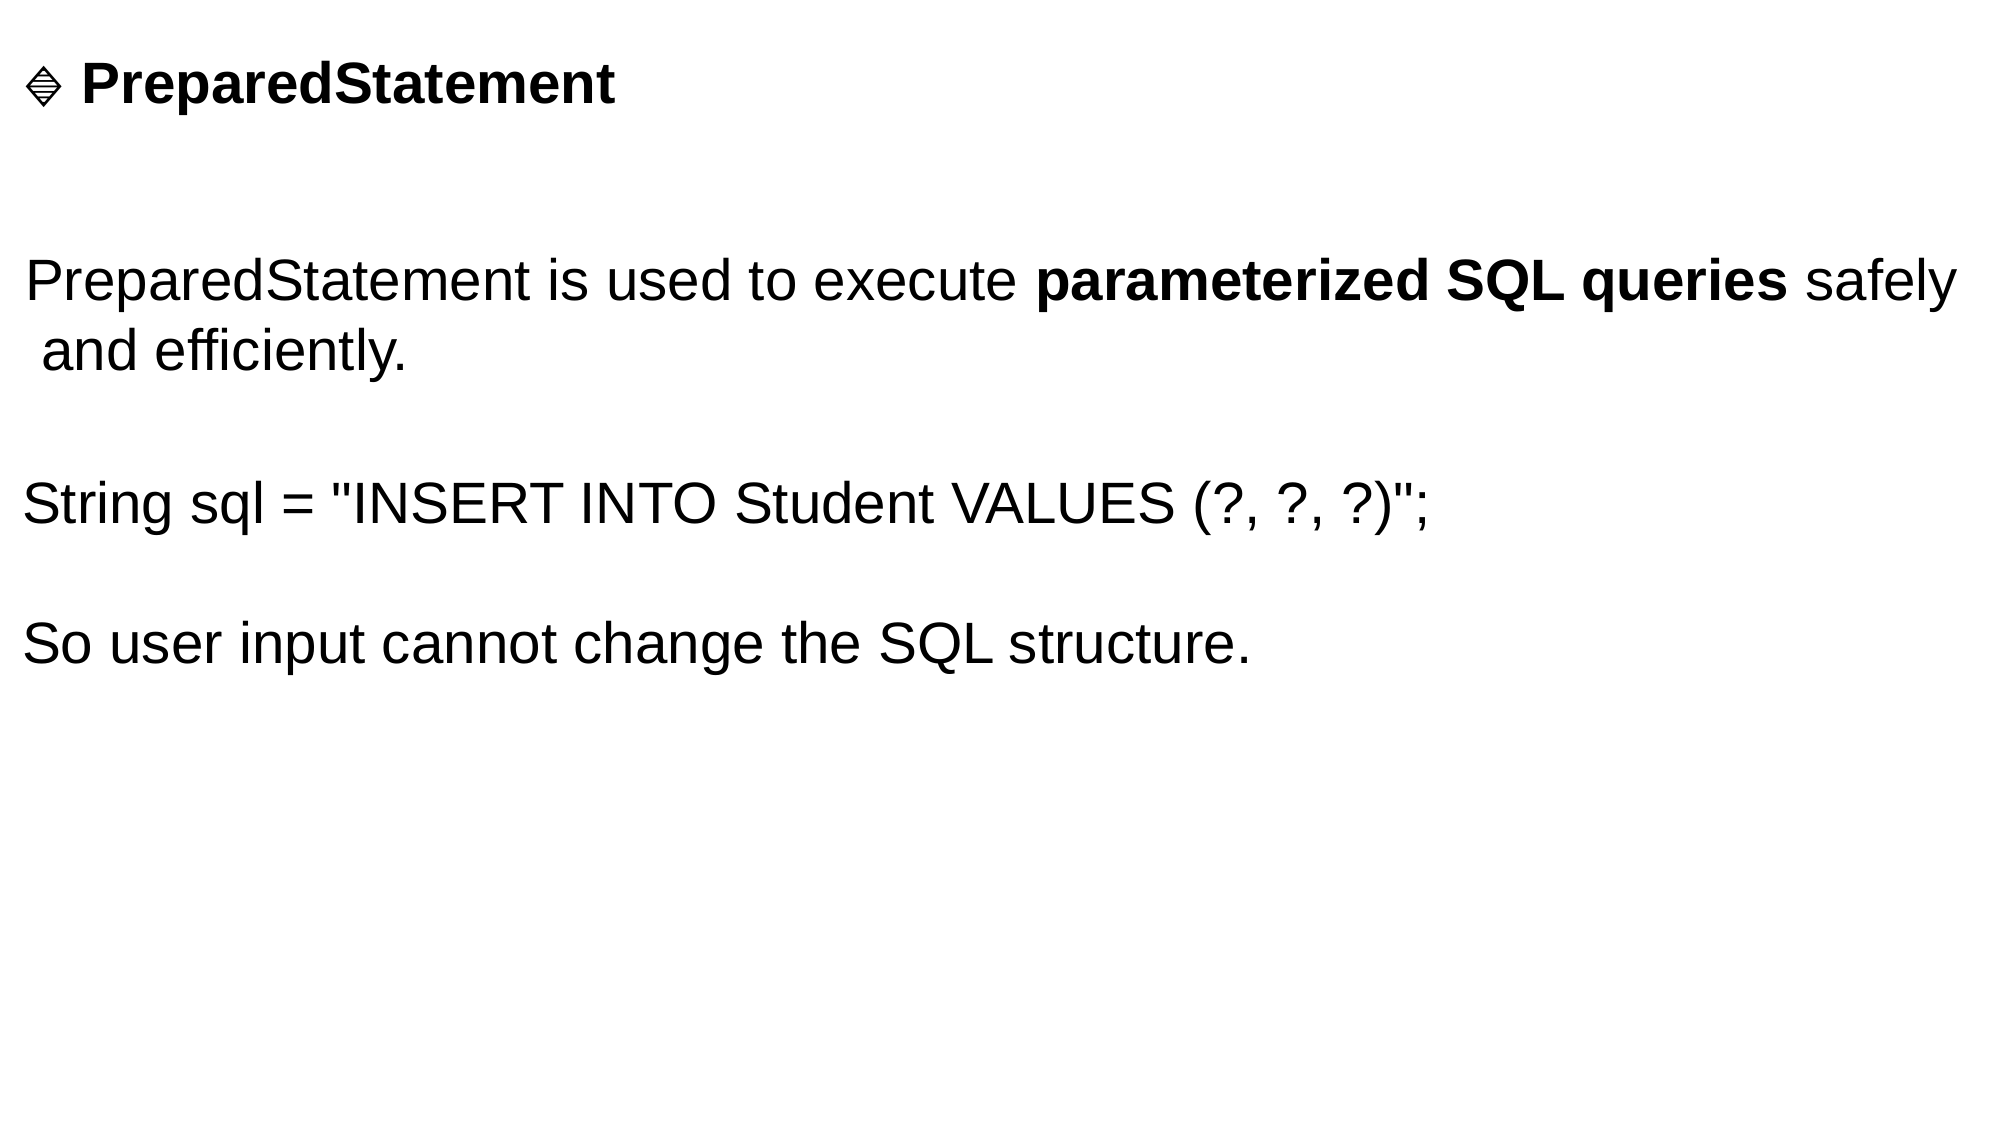

🔹 PreparedStatement

String sql = "INSERT INTO Student VALUES (?, ?, ?)";

So user input cannot change the SQL structure.
PreparedStatement is used to execute parameterized SQL queries safely
 and efficiently.